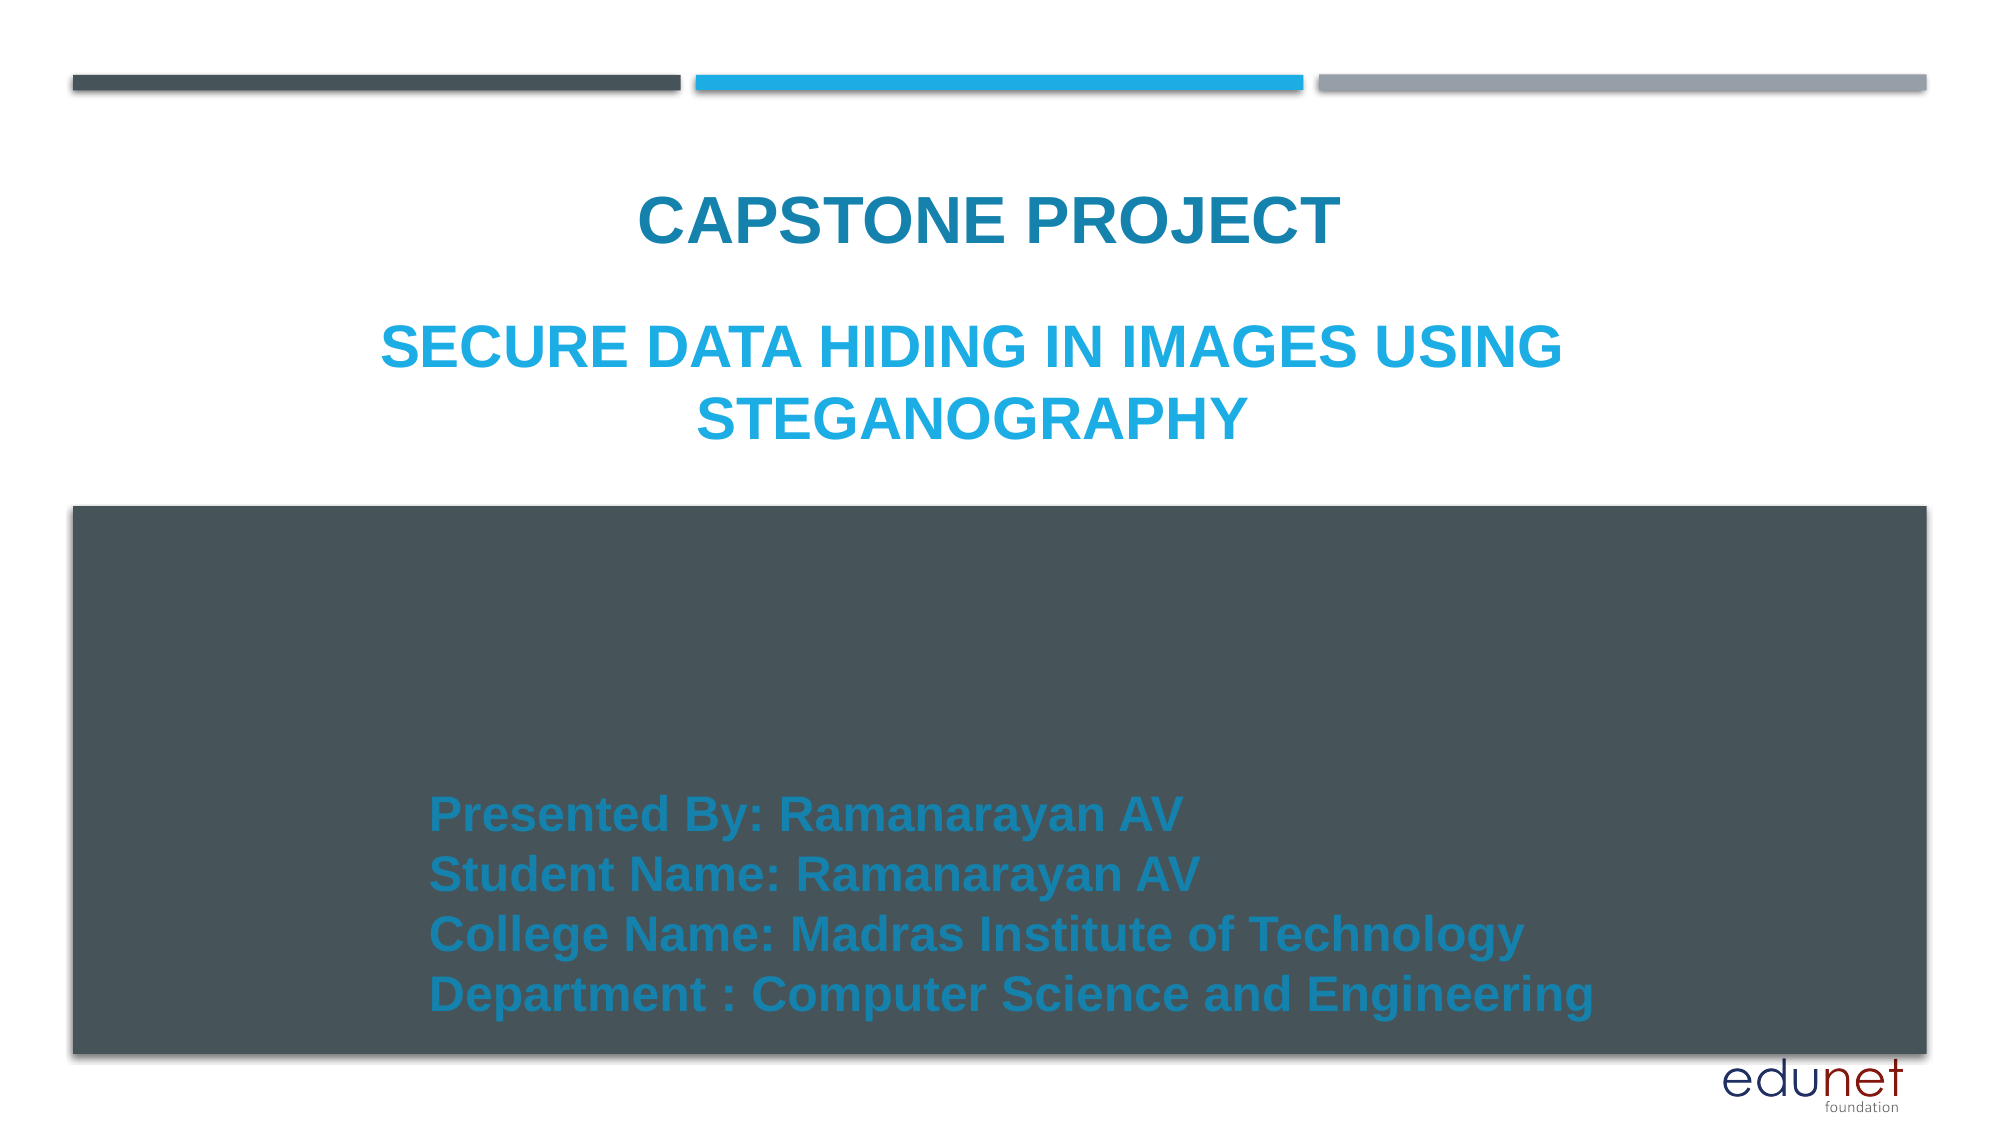

CAPSTONE PROJECT
# Secure Data Hiding In Images Using Steganography
Presented By: Ramanarayan AV
Student Name: Ramanarayan AV
College Name: Madras Institute of Technology
Department : Computer Science and Engineering